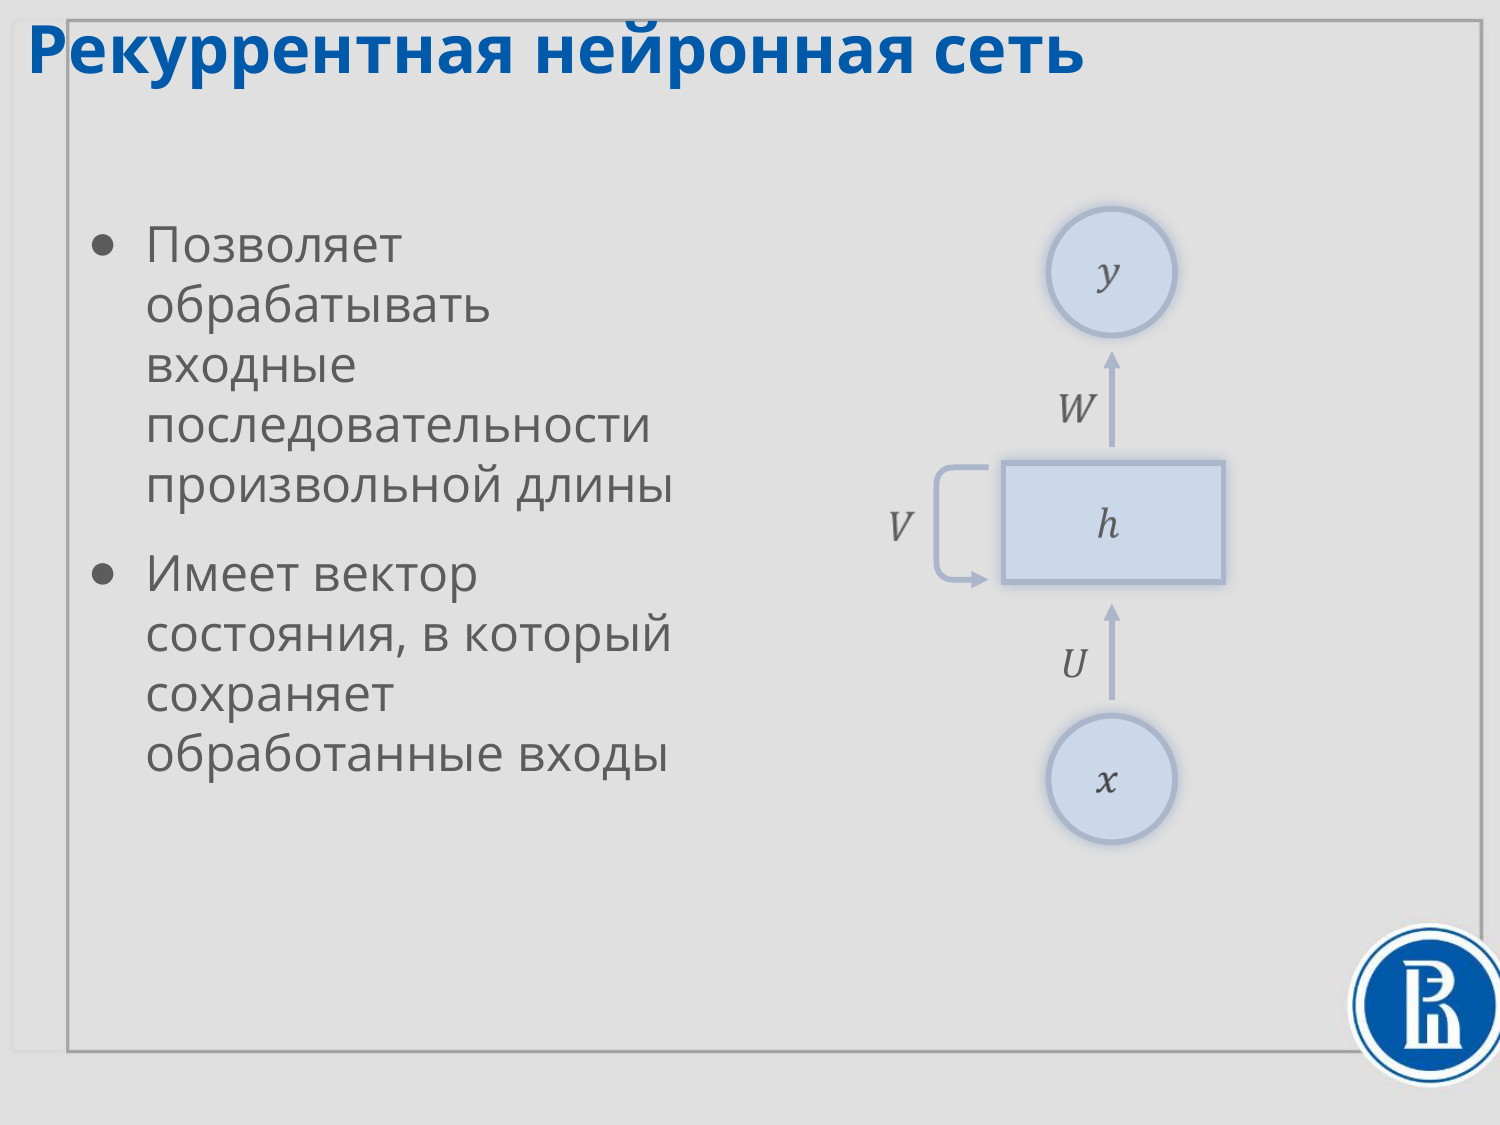

Рекуррентная нейронная сеть
Позволяет обрабатывать входные последовательности произвольной длины
Имеет вектор состояния, в который сохраняет обработанные входы